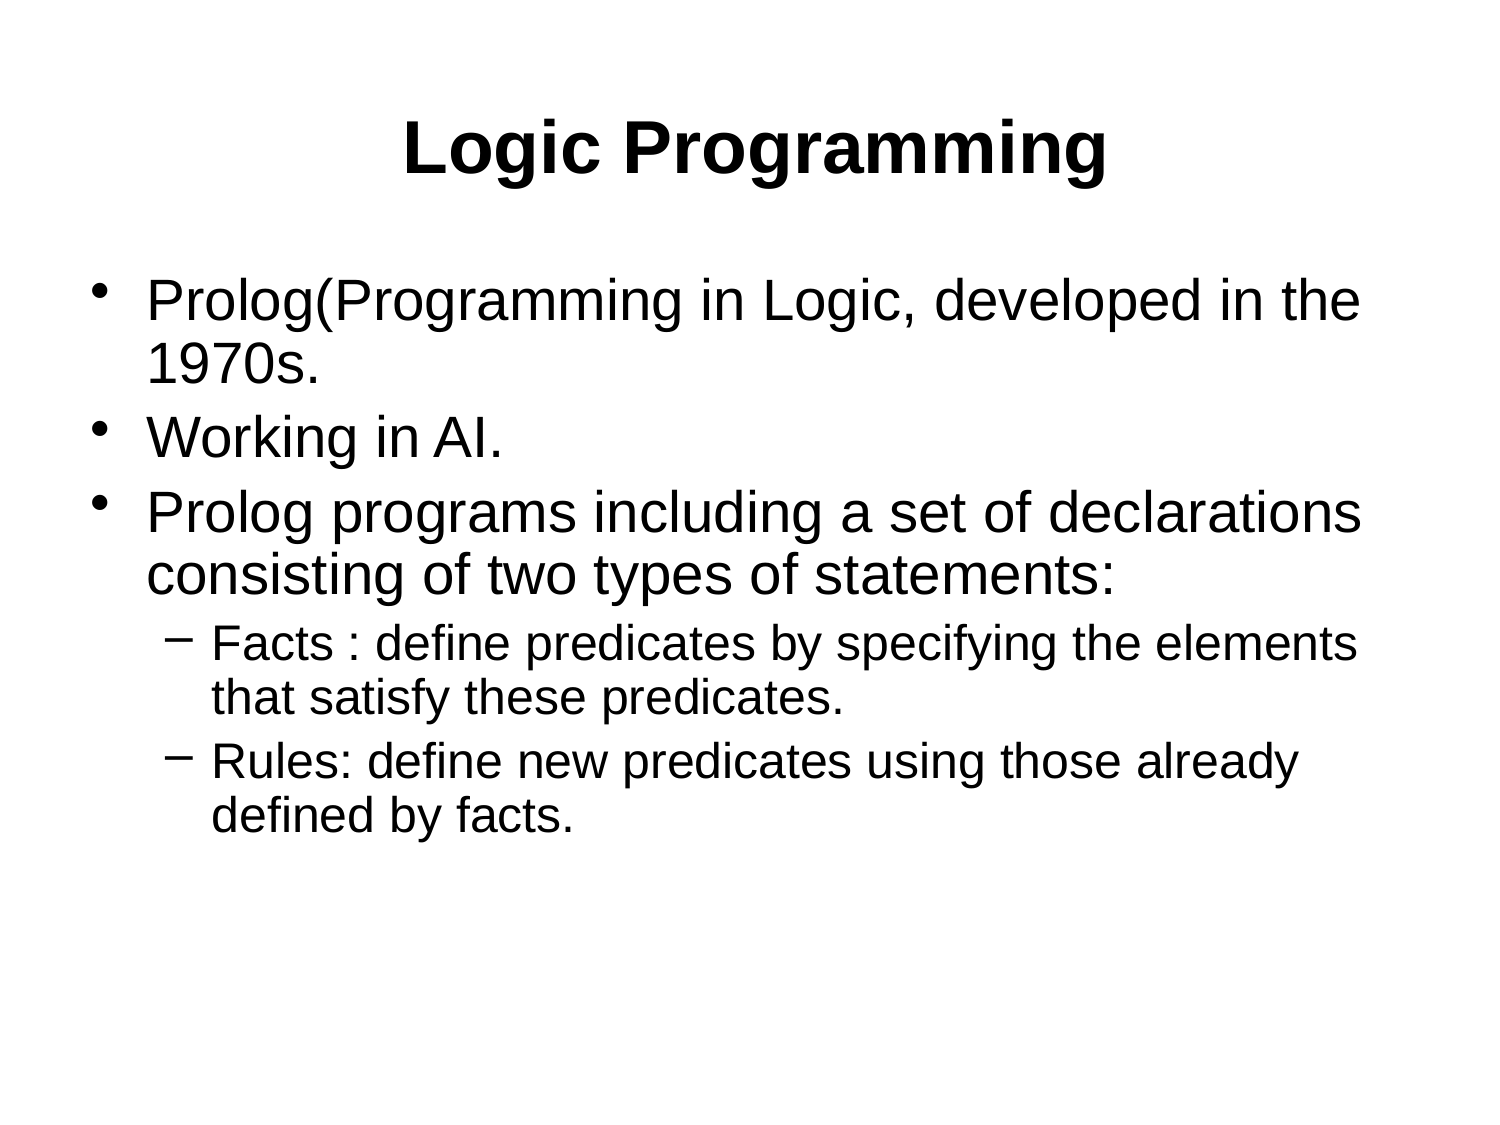

# Logic Programming
Prolog(Programming in Logic, developed in the 1970s.
Working in AI.
Prolog programs including a set of declarations consisting of two types of statements:
Facts : define predicates by specifying the elements that satisfy these predicates.
Rules: define new predicates using those already defined by facts.
P. 1